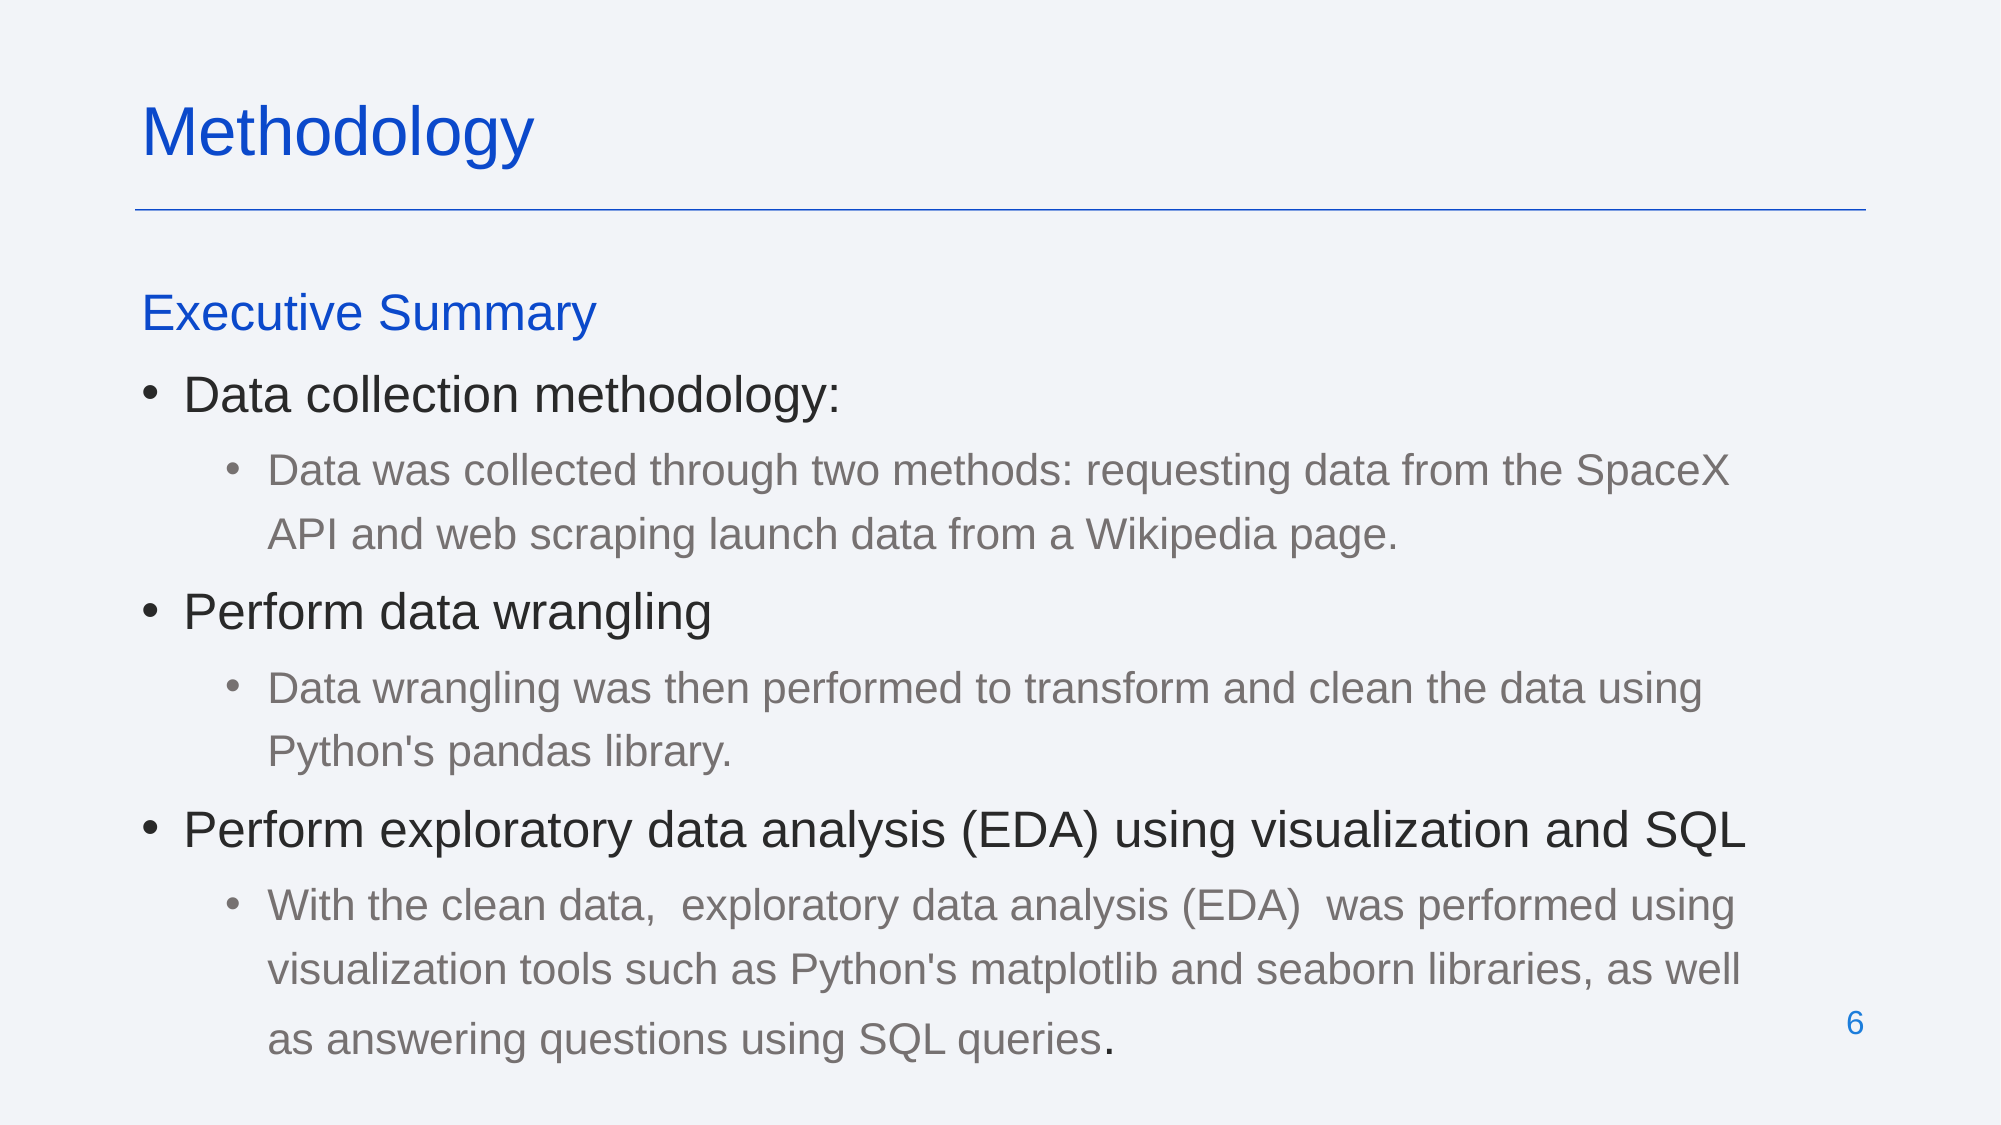

Methodology
Executive Summary
Data collection methodology:
Data was collected through two methods: requesting data from the SpaceX API and web scraping launch data from a Wikipedia page.
Perform data wrangling
Data wrangling was then performed to transform and clean the data using Python's pandas library.
Perform exploratory data analysis (EDA) using visualization and SQL
With the clean data,  exploratory data analysis (EDA)  was performed using visualization tools such as Python's matplotlib and seaborn libraries, as well as answering questions using SQL queries.

6